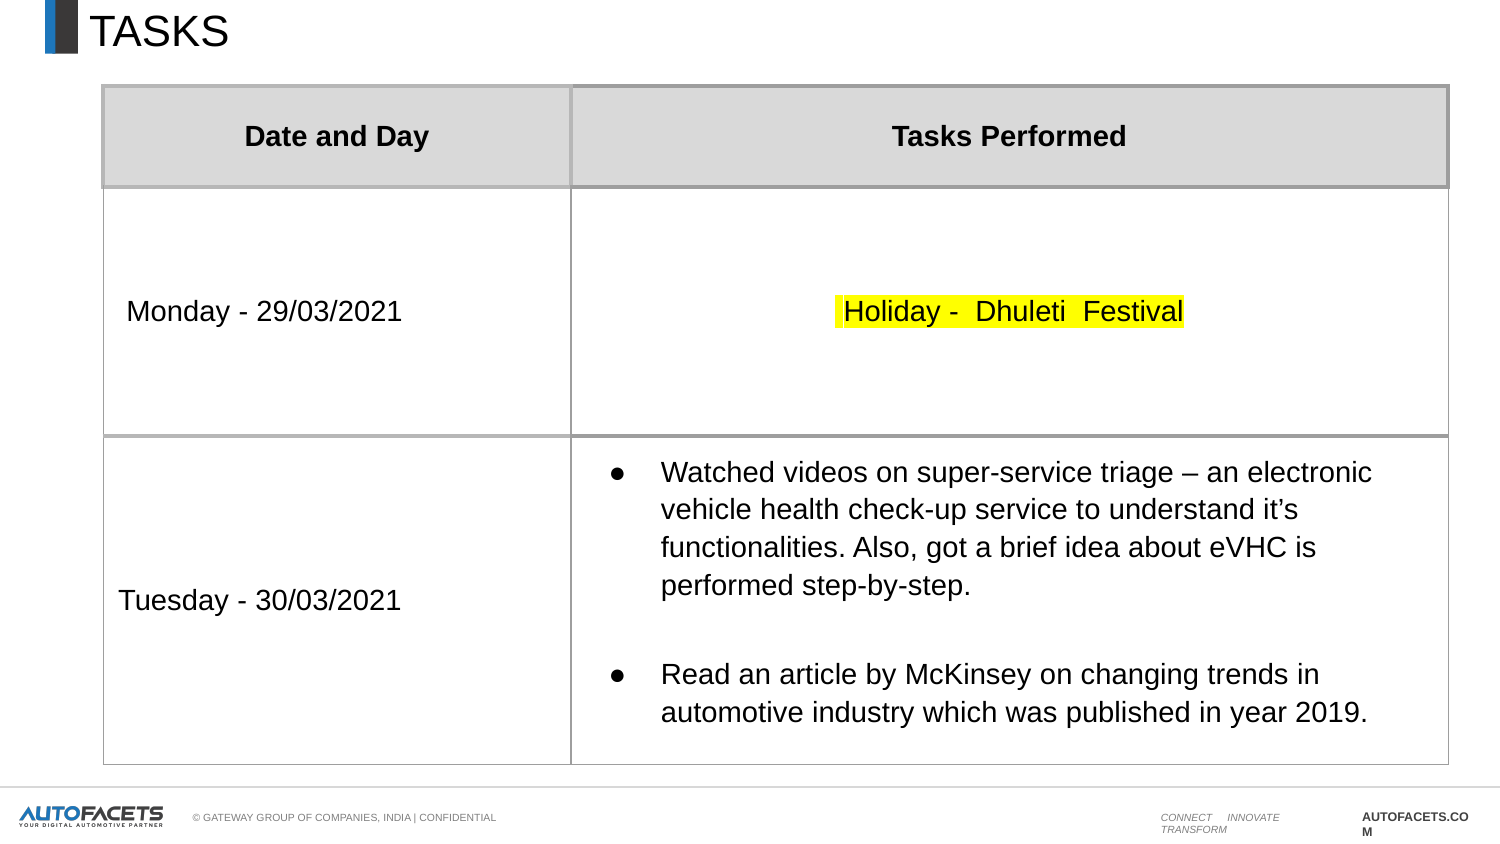

TASKS
| Date and Day | Tasks Performed |
| --- | --- |
| Monday - 29/03/2021 | Holiday - Dhuleti Festival |
| Tuesday - 30/03/2021 | Watched videos on super-service triage – an electronic vehicle health check-up service to understand it’s functionalities. Also, got a brief idea about eVHC is performed step-by-step. Read an article by McKinsey on changing trends in automotive industry which was published in year 2019. |